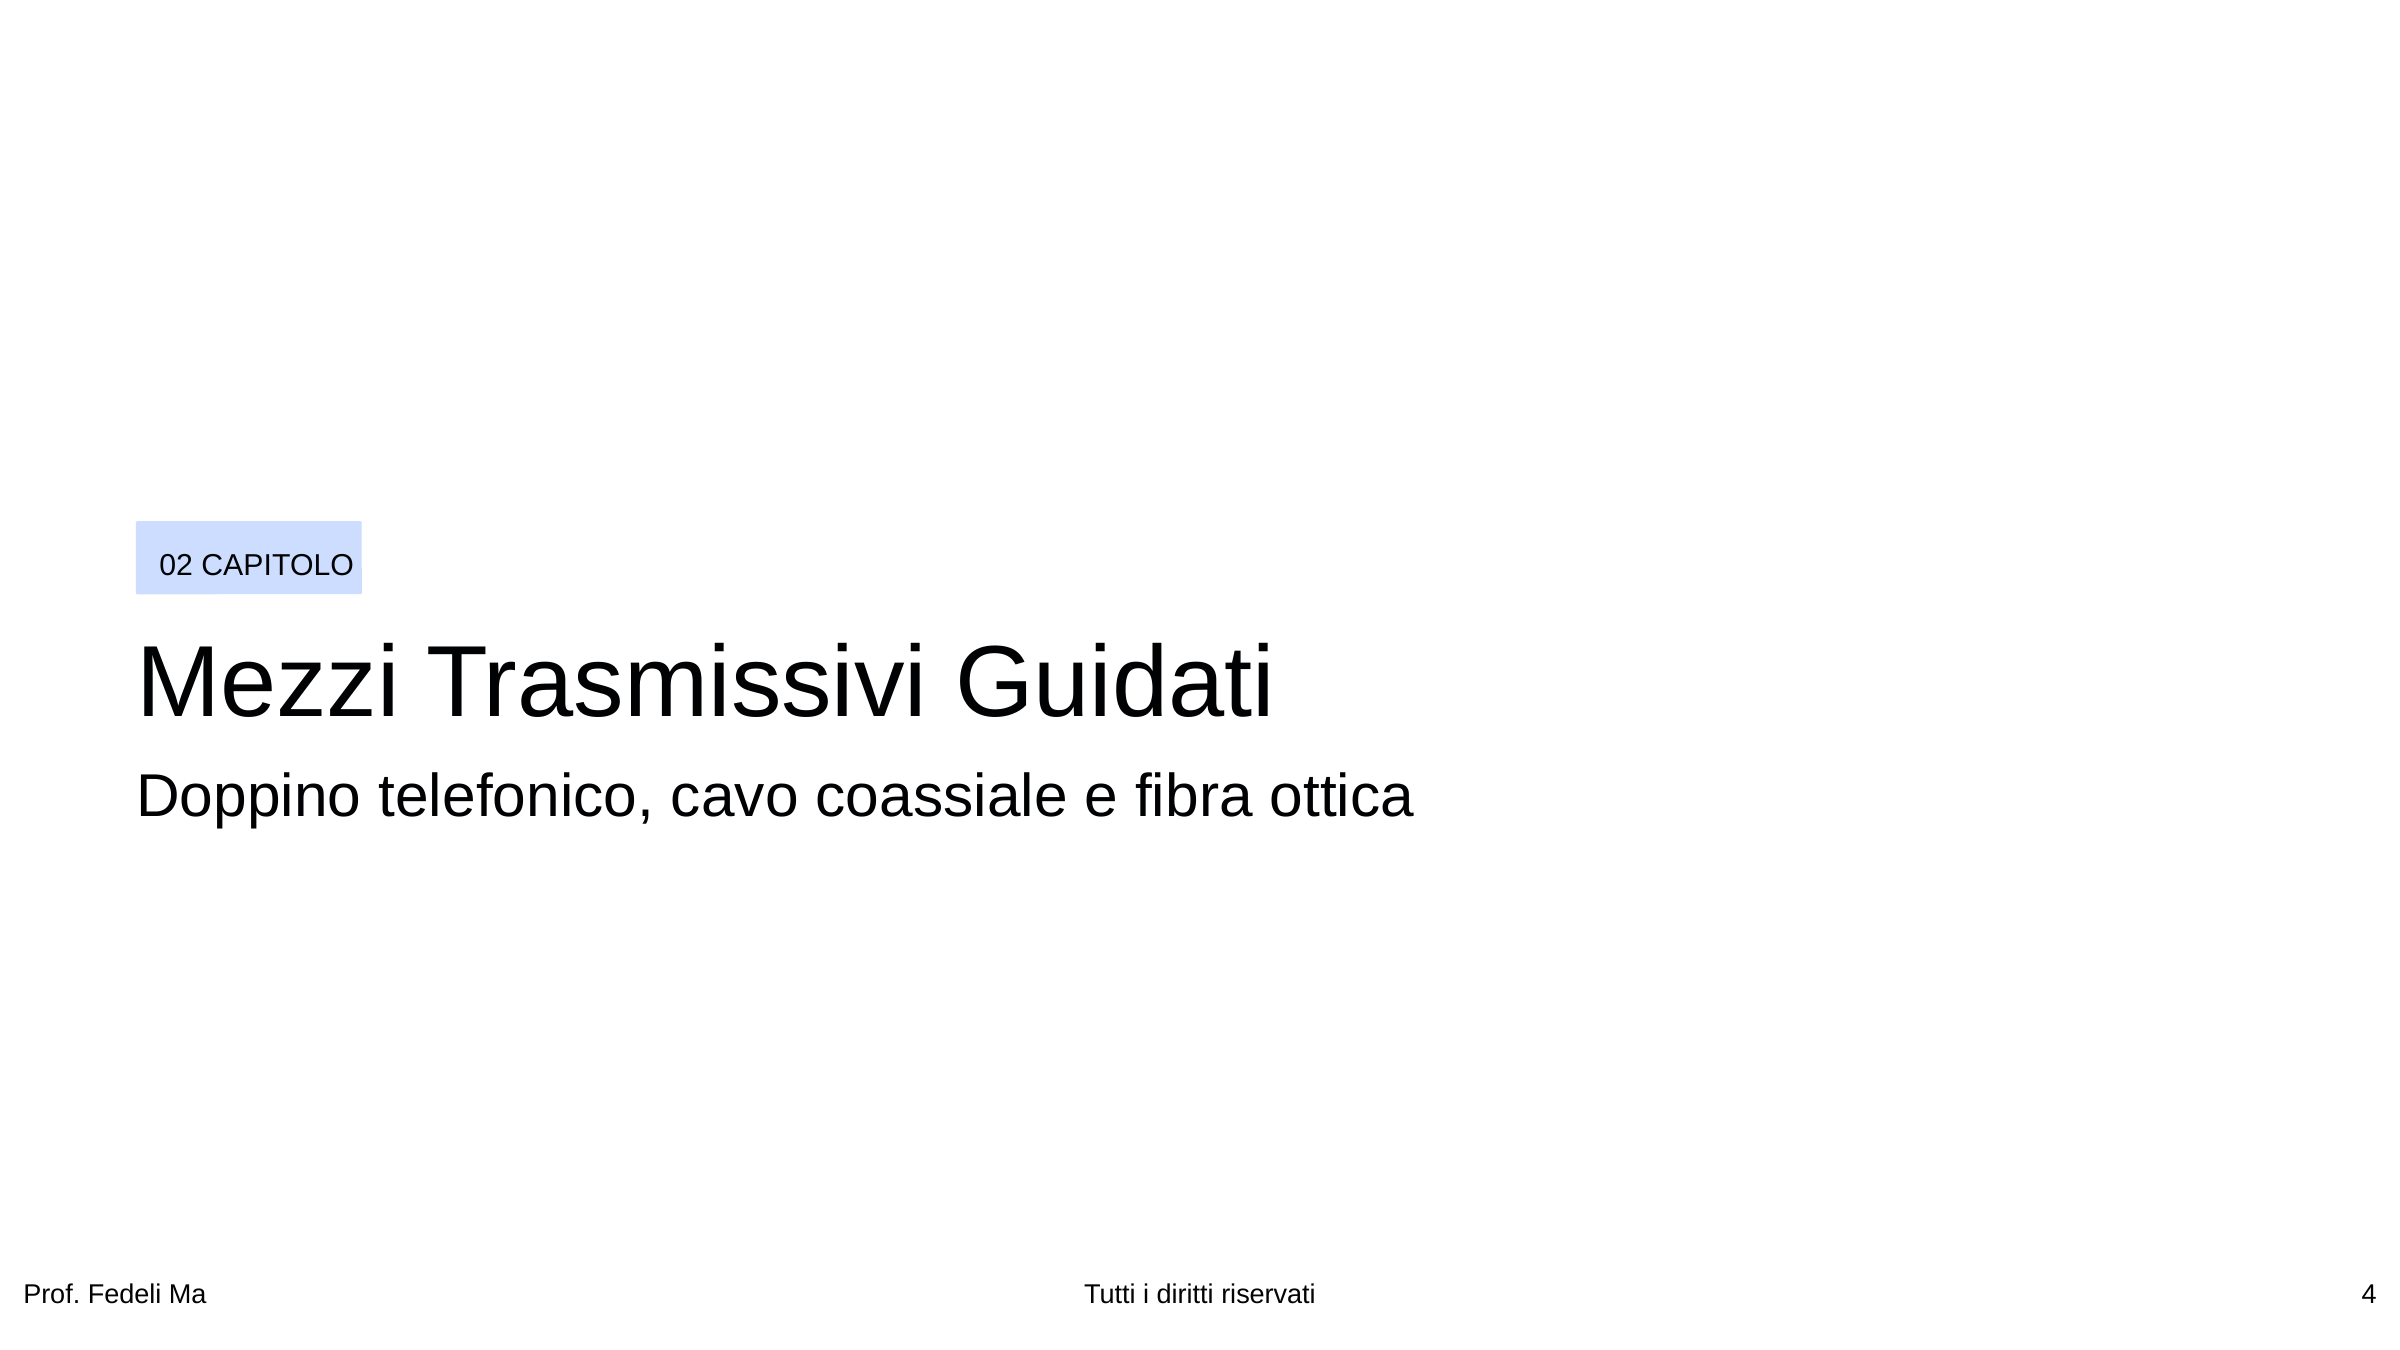

02 CAPITOLO
Mezzi Trasmissivi Guidati
Doppino telefonico, cavo coassiale e fibra ottica
Prof. Fedeli Ma
Tutti i diritti riservati
4